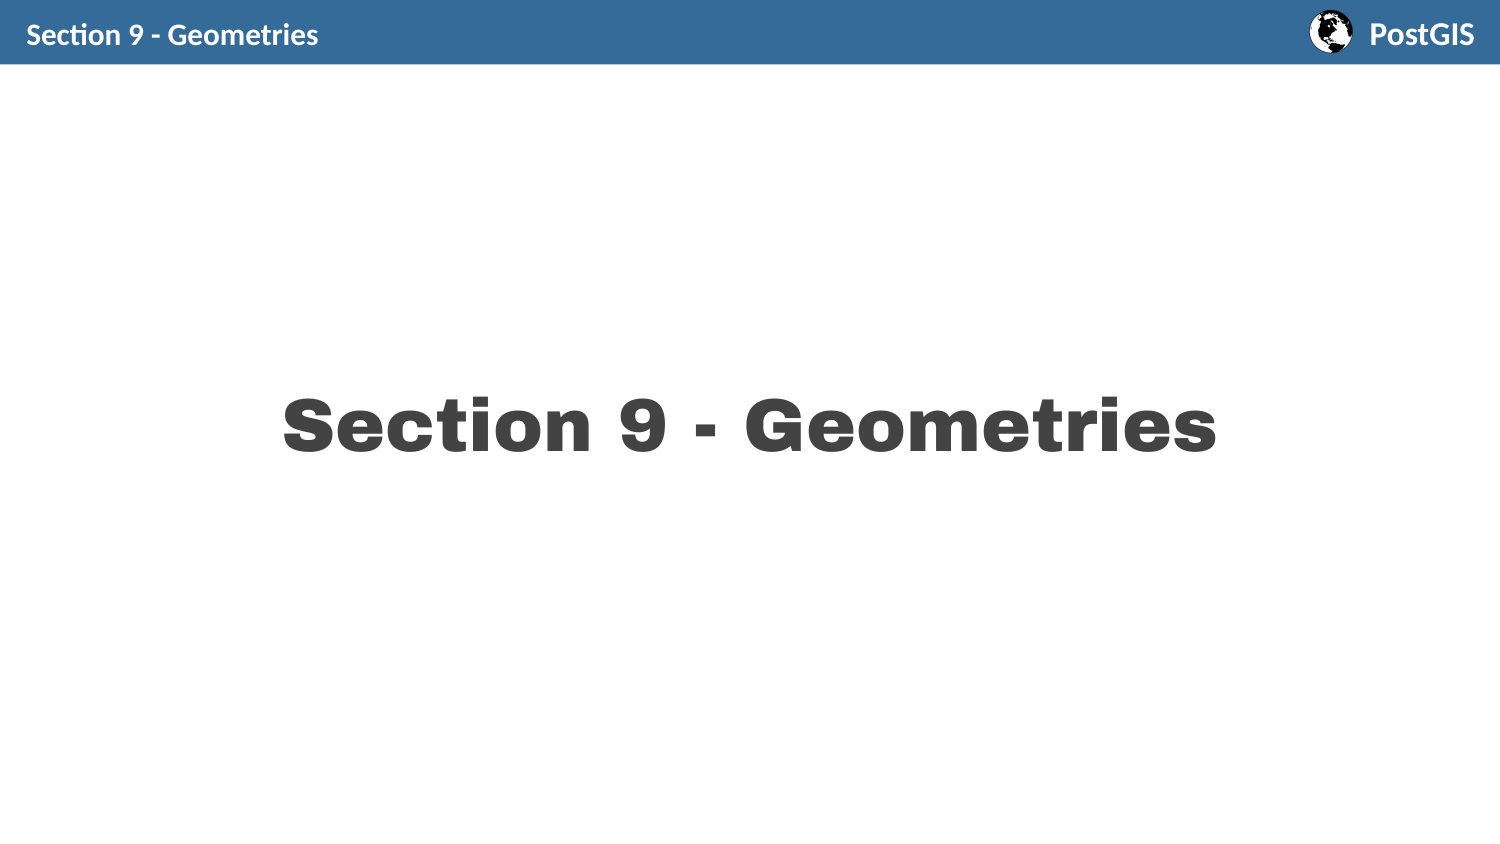

Section 9 - Geometries
# Section 9 - Geometries